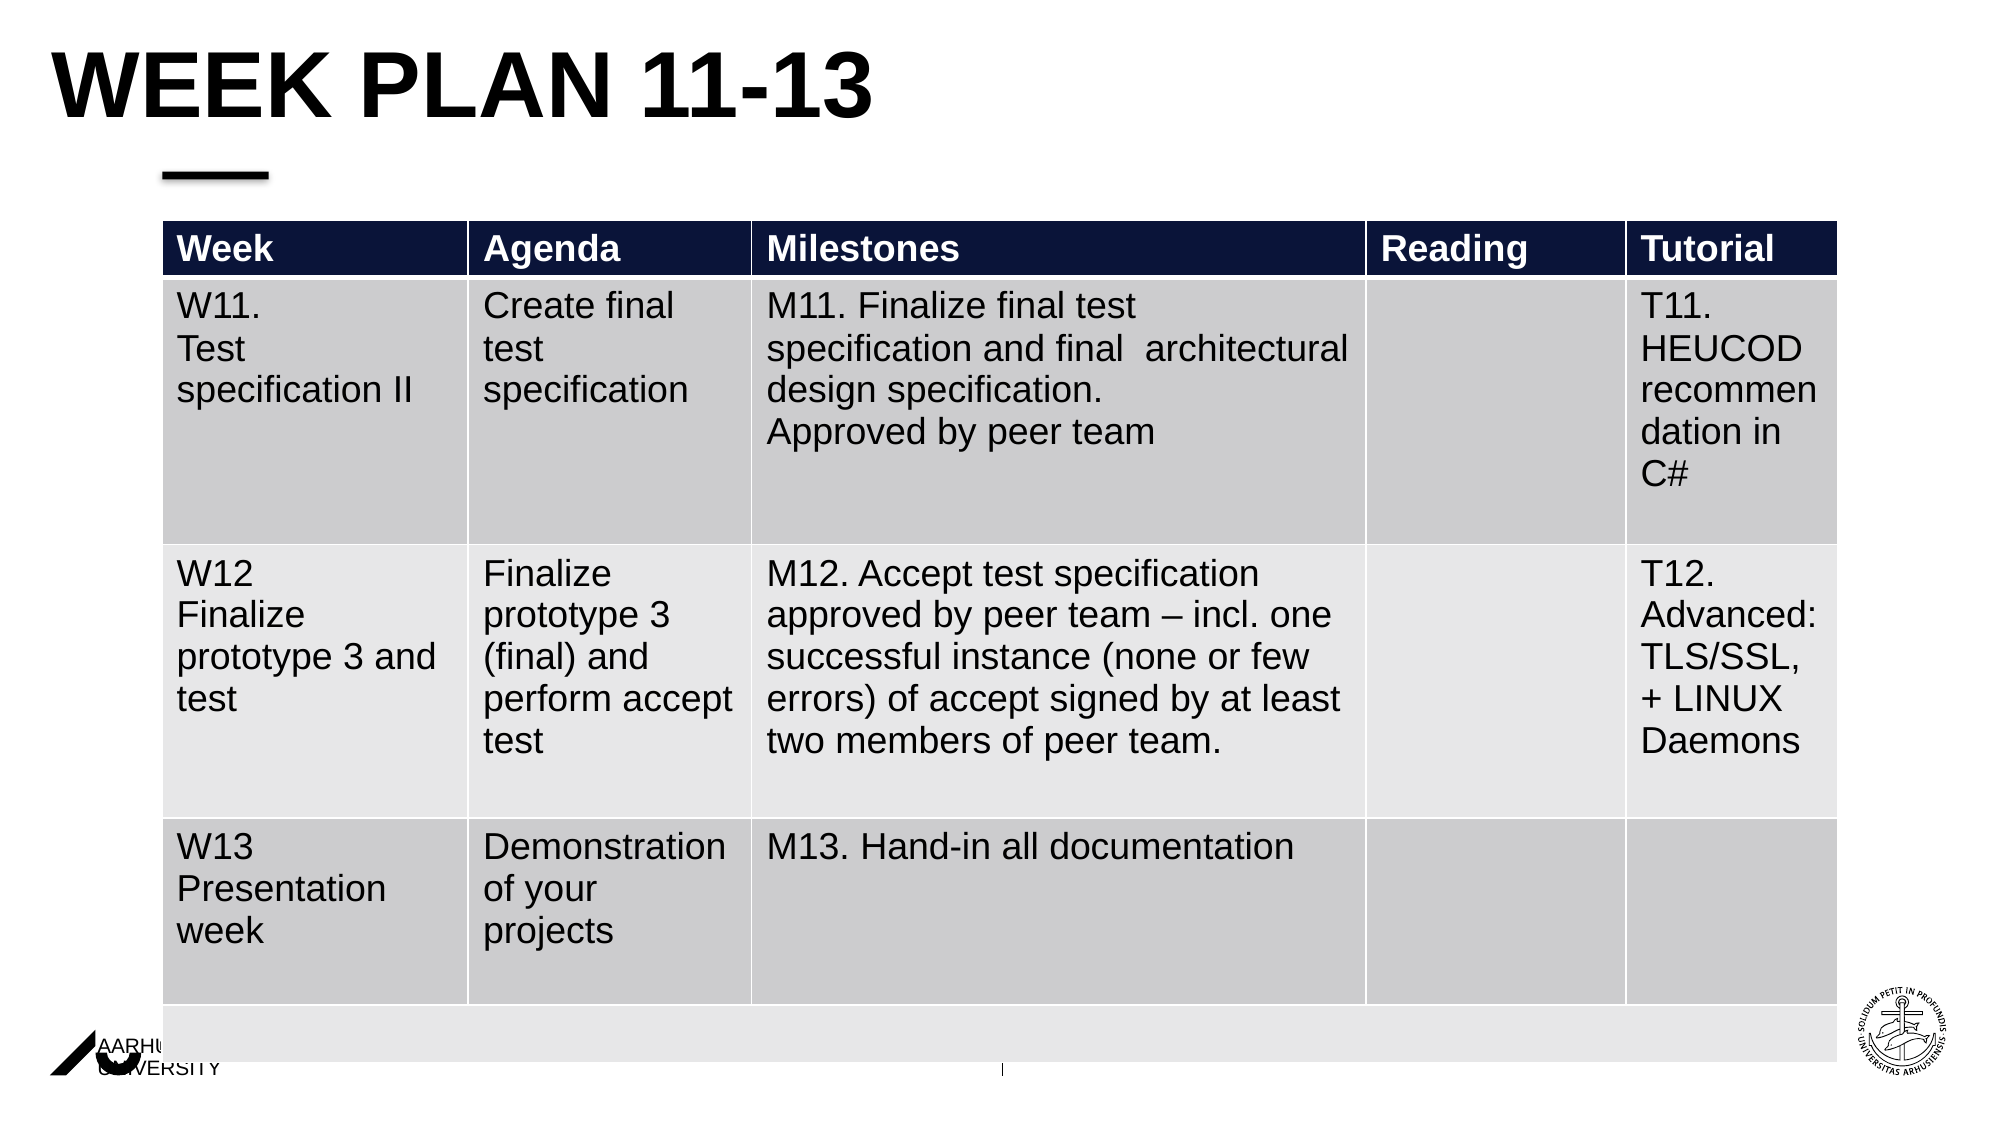

# Week plan 11-13
| Week | Agenda | Milestones | Reading | Tutorial |
| --- | --- | --- | --- | --- |
| W11. Test specification II | Create final test specification | M11. Finalize final test specification and final architectural design specification. Approved by peer team |  | T11. HEUCOD recommendation in C# |
| W12 Finalize prototype 3 and test | Finalize prototype 3 (final) and perform accept test | M12. Accept test specification approved by peer team – incl. one successful instance (none or few errors) of accept signed by at least two members of peer team. |  | T12. Advanced: TLS/SSL, + LINUX Daemons |
| W13 Presentation week | Demonstration of your projects | M13. Hand-in all documentation |  |  |
|  |  |  |  |  |

28/01/202130/10/2020